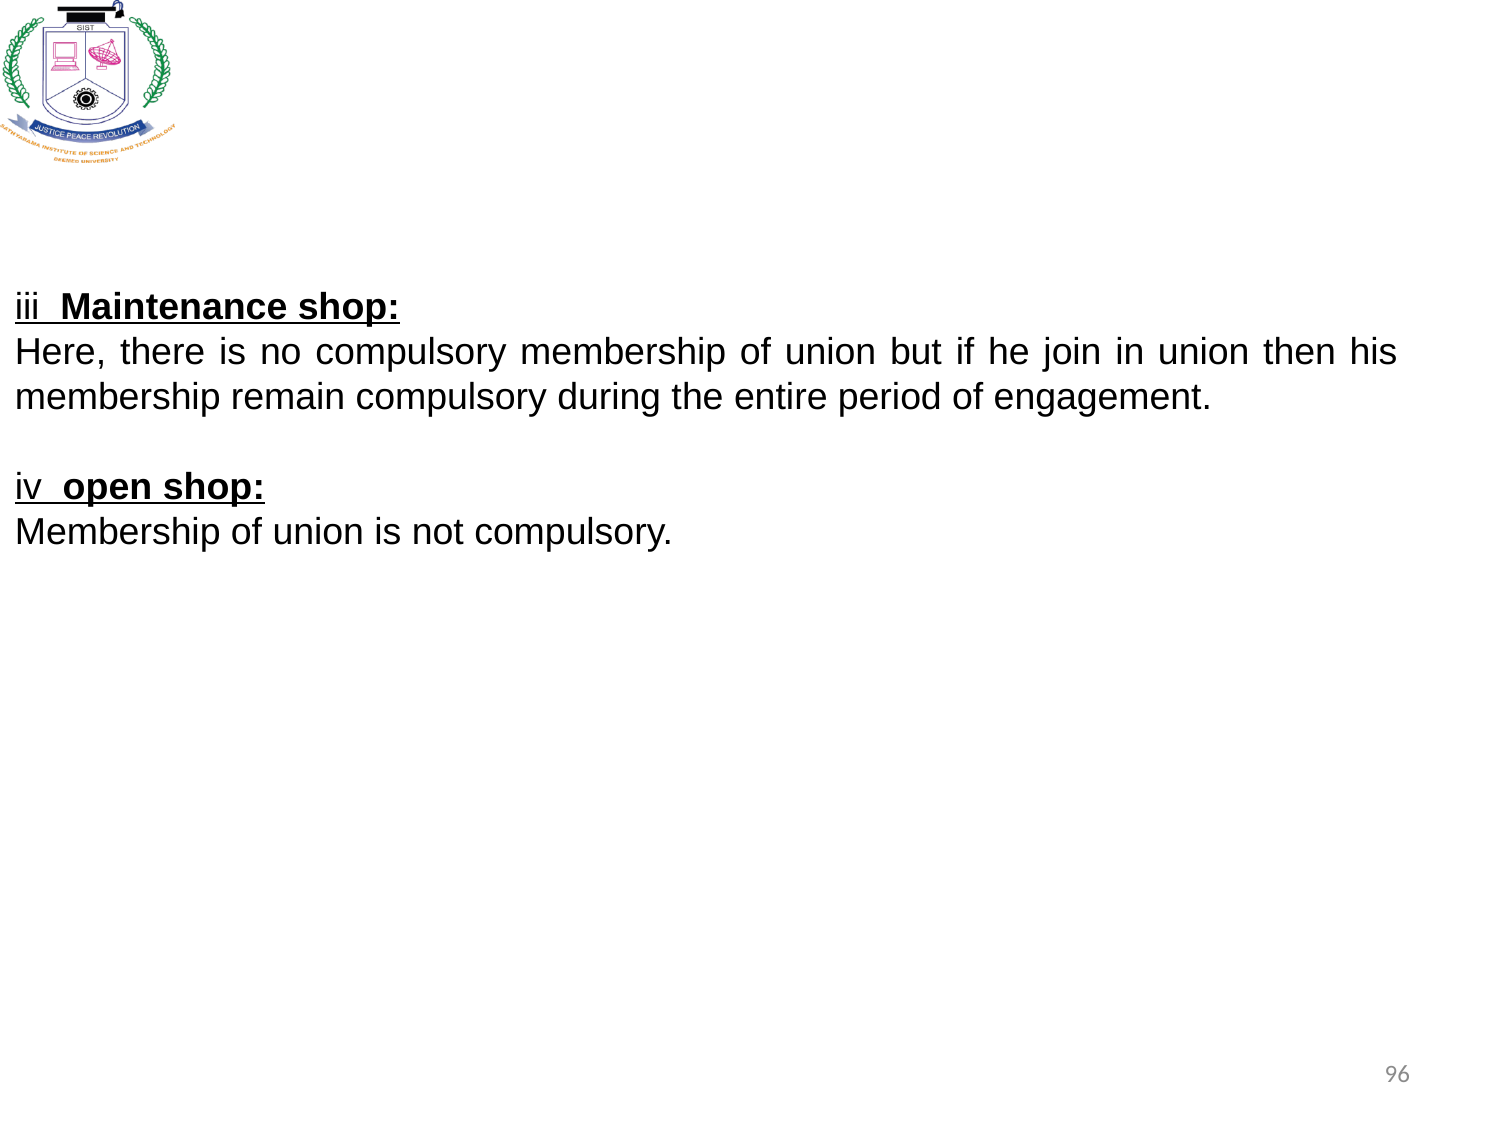

iii  Maintenance shop:
Here, there is no compulsory membership of union but if he join in union then his membership remain compulsory during the entire period of engagement.

iv  open shop:
Membership of union is not compulsory.
96